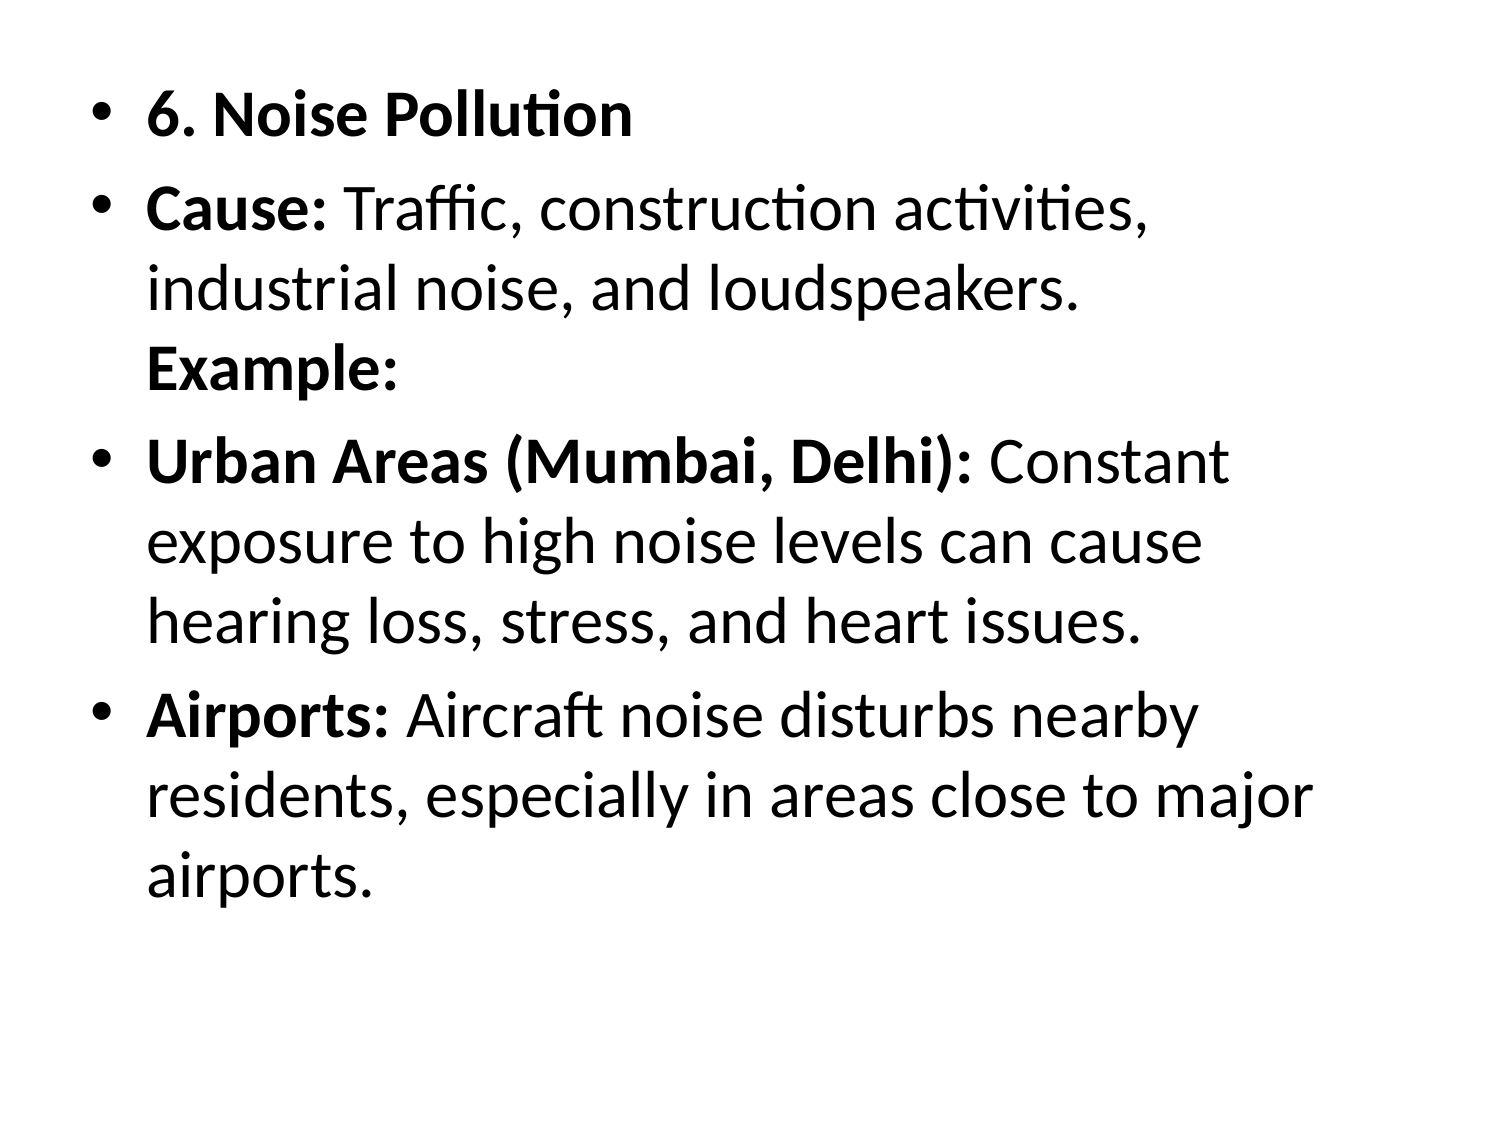

6. Noise Pollution
Cause: Traffic, construction activities, industrial noise, and loudspeakers.
Example:
Urban Areas (Mumbai, Delhi): Constant exposure to high noise levels can cause hearing loss, stress, and heart issues.
Airports: Aircraft noise disturbs nearby residents, especially in areas close to major airports.